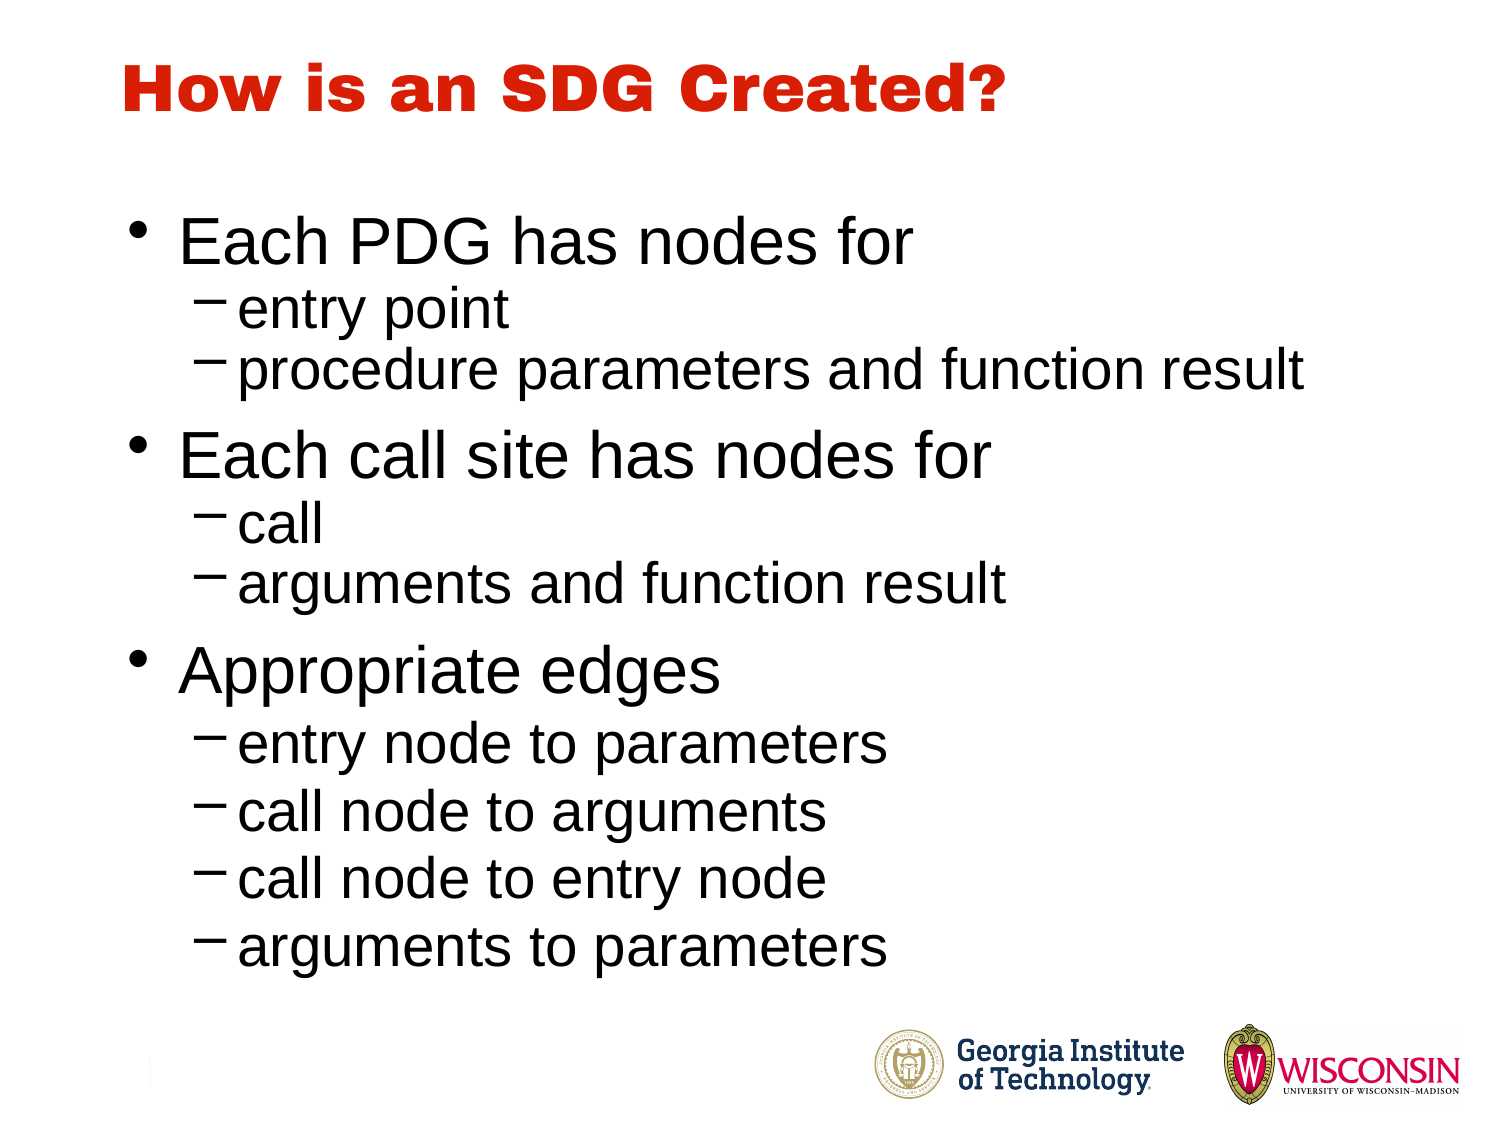

# How is an SDG Created?
Each PDG has nodes for
entry point
procedure parameters and function result
Each call site has nodes for
call
arguments and function result
Appropriate edges
entry node to parameters
call node to arguments
call node to entry node
arguments to parameters